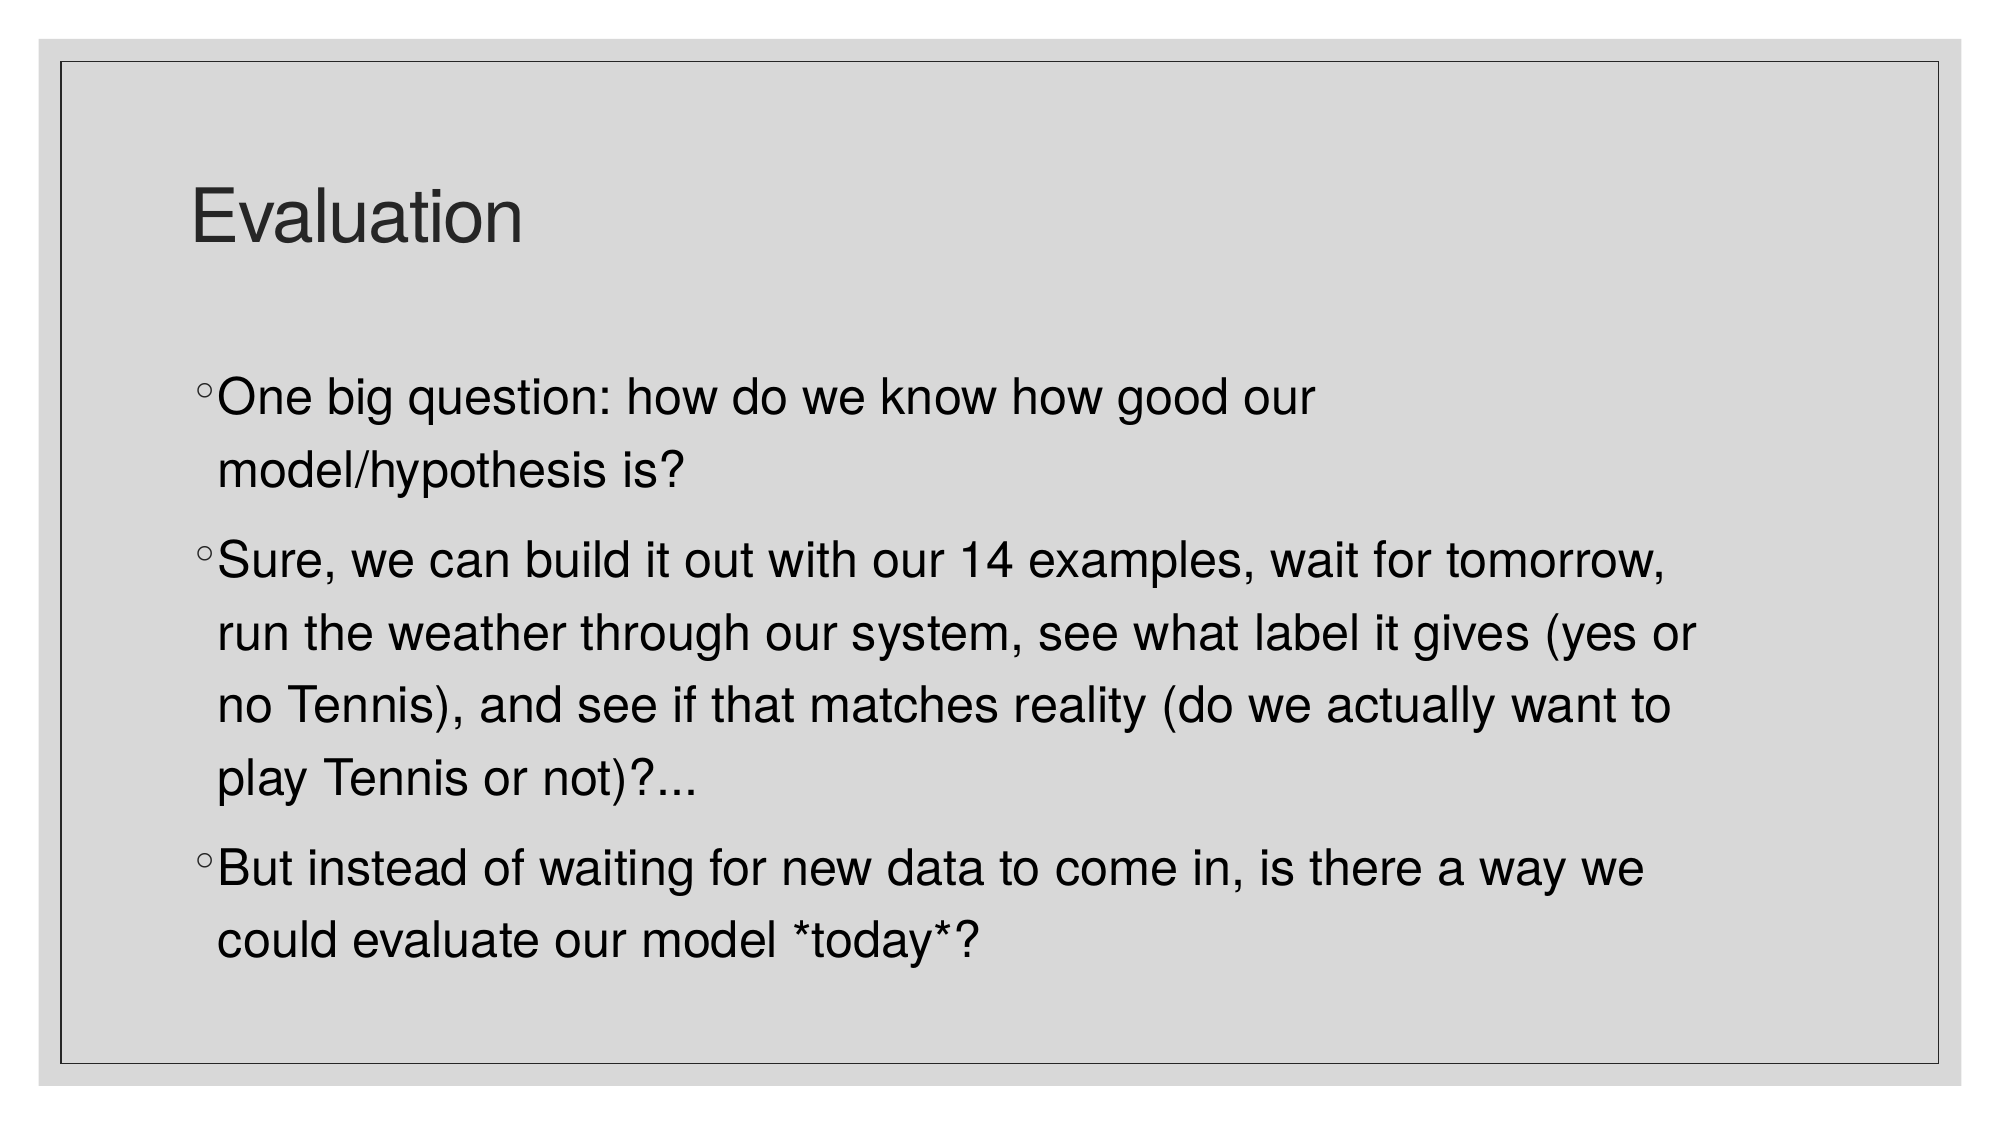

# Evaluation
One big question: how do we know how good our model/hypothesis is?
Sure, we can build it out with our 14 examples, wait for tomorrow, run the weather through our system, see what label it gives (yes or no Tennis), and see if that matches reality (do we actually want to play Tennis or not)?...
But instead of waiting for new data to come in, is there a way we could evaluate our model *today*?